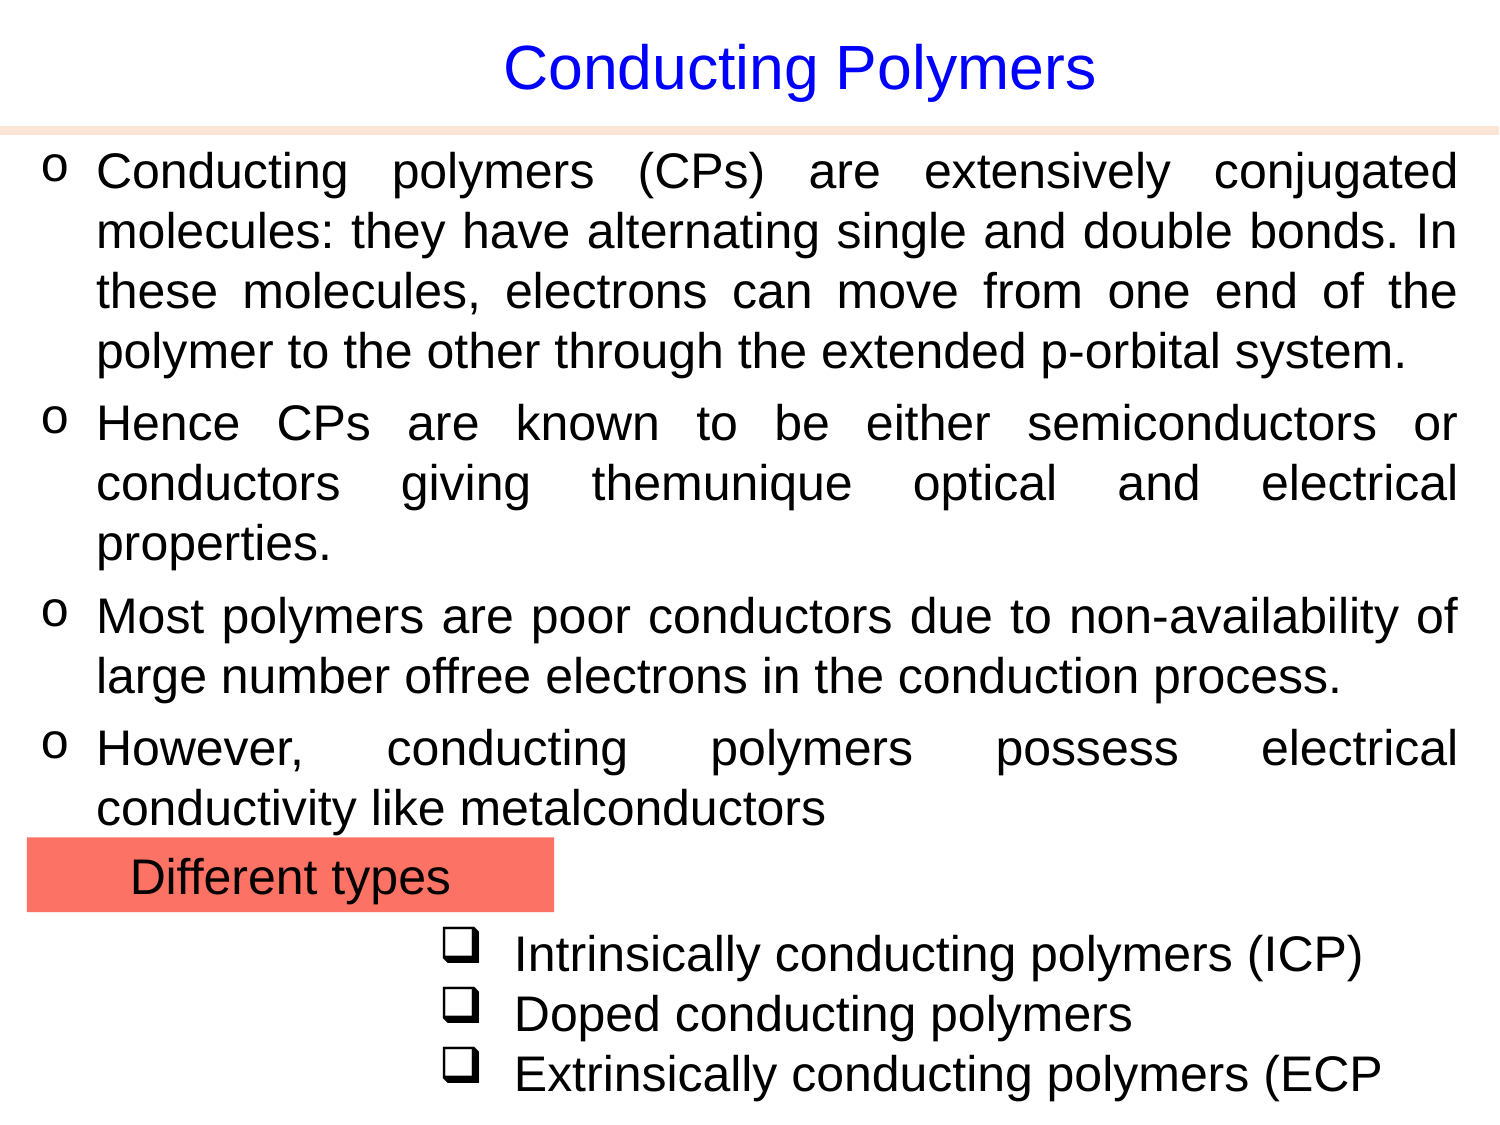

Conducting Polymers
Conducting polymers (CPs) are extensively conjugated molecules: they have alternating single and double bonds. In these molecules, electrons can move from one end of the polymer to the other through the extended p-orbital system.
Hence CPs are known to be either semiconductors or conductors giving themunique optical and electrical properties.
Most polymers are poor conductors due to non-availability of large number offree electrons in the conduction process.
However, conducting polymers possess electrical conductivity like metalconductors
Different types
Intrinsically conducting polymers (ICP)
Doped conducting polymers
Extrinsically conducting polymers (ECP